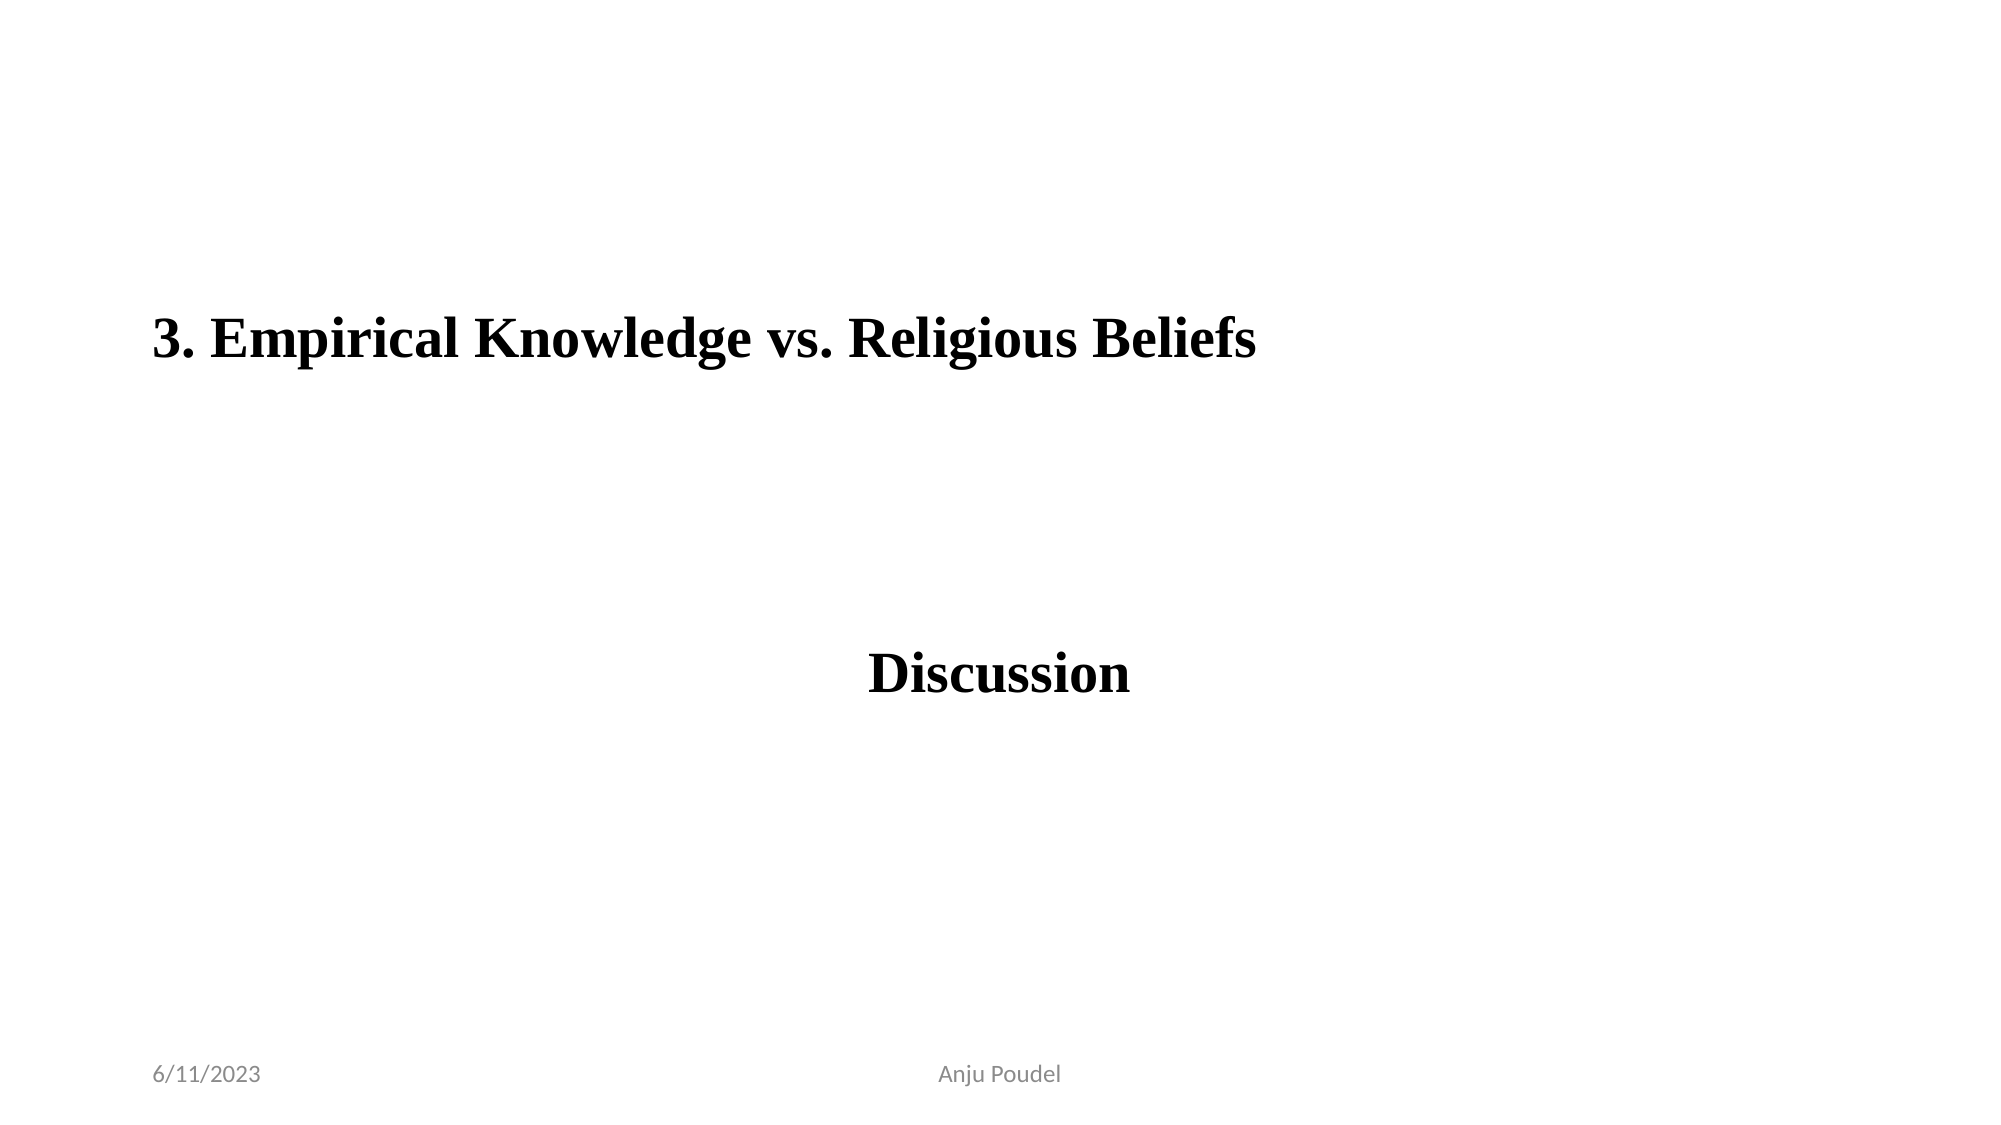

#
3. Empirical Knowledge vs. Religious Beliefs

Discussion

6/11/2023
Anju Poudel